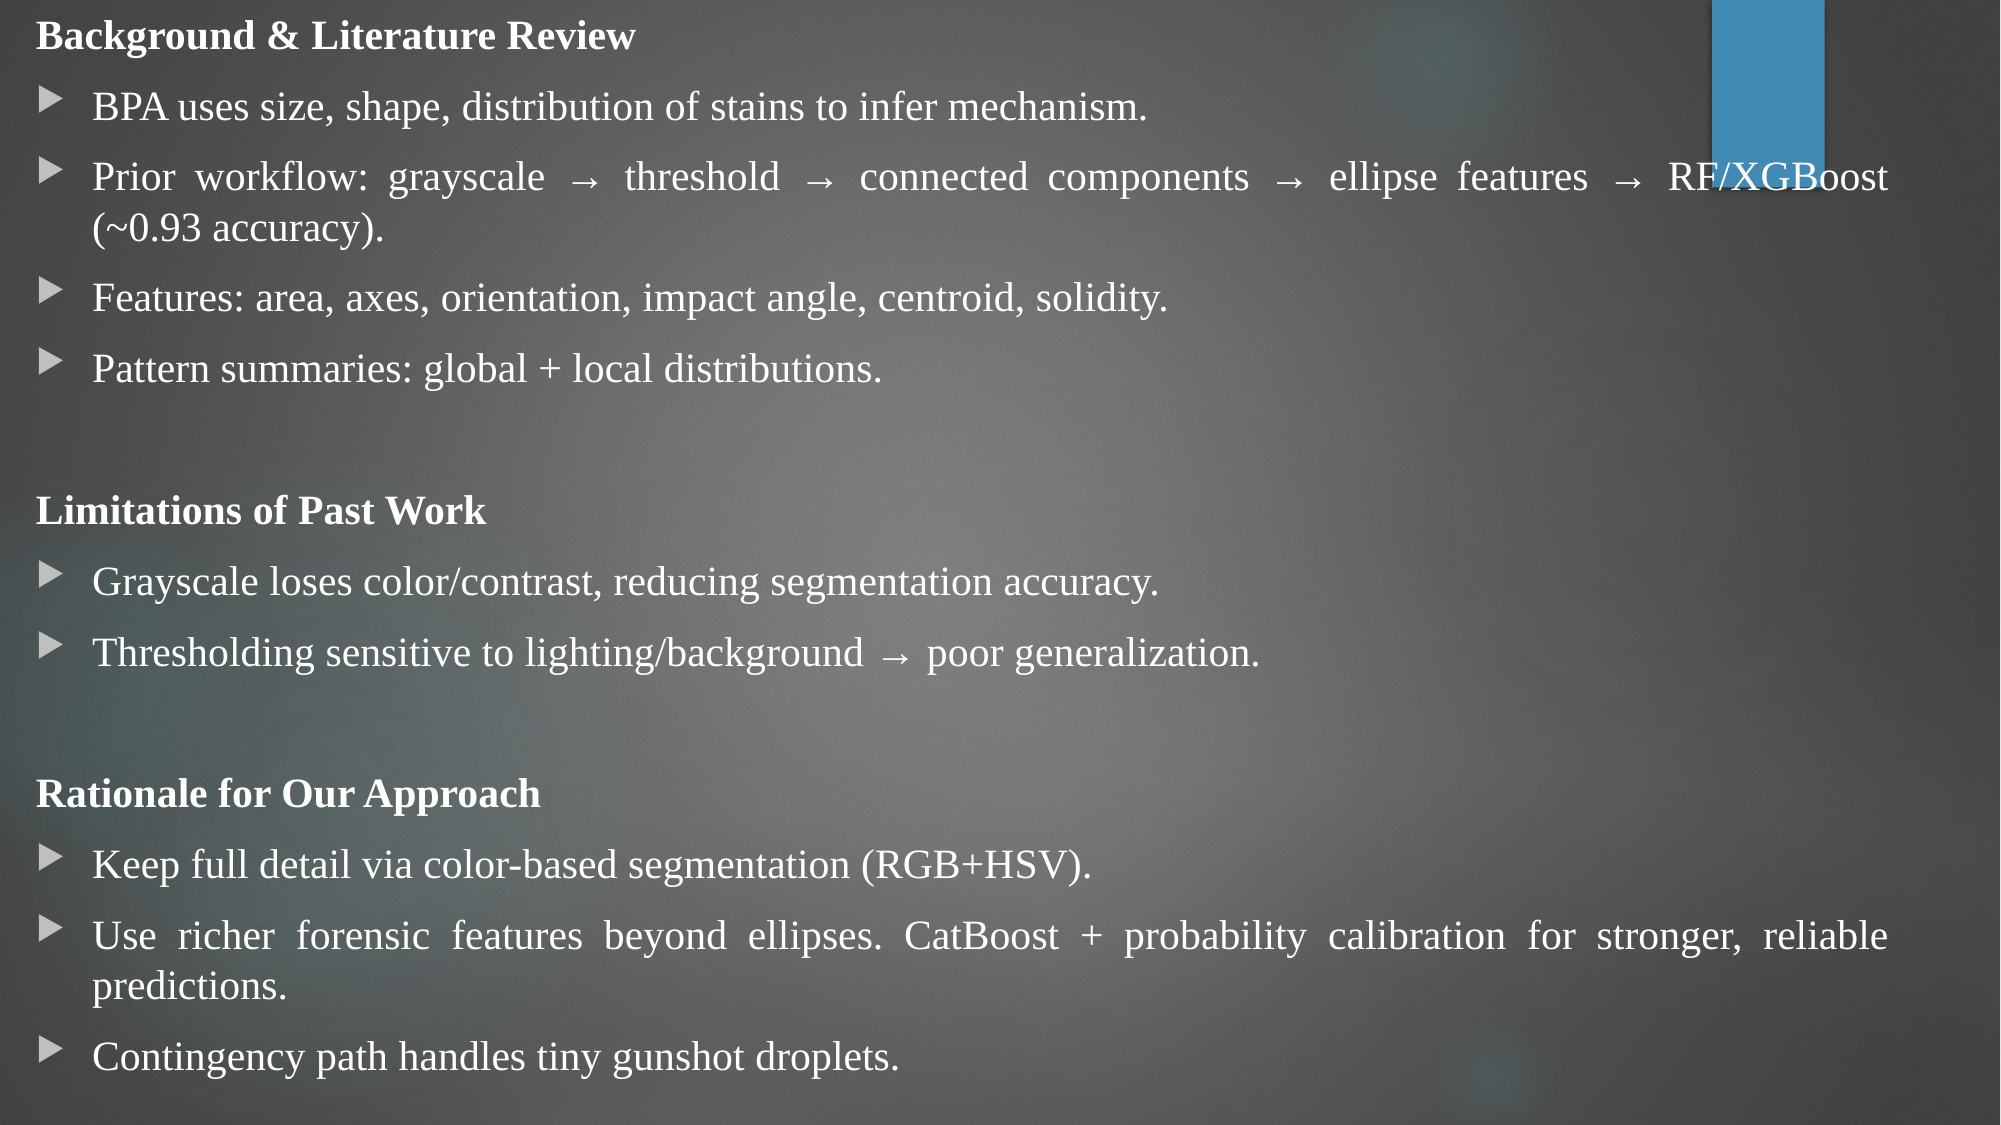

Background & Literature Review
BPA uses size, shape, distribution of stains to infer mechanism.
Prior workflow: grayscale → threshold → connected components → ellipse features → RF/XGBoost (~0.93 accuracy).
Features: area, axes, orientation, impact angle, centroid, solidity.
Pattern summaries: global + local distributions.

Limitations of Past Work
Grayscale loses color/contrast, reducing segmentation accuracy.
Thresholding sensitive to lighting/background → poor generalization.

Rationale for Our Approach
Keep full detail via color-based segmentation (RGB+HSV).
Use richer forensic features beyond ellipses. CatBoost + probability calibration for stronger, reliable predictions.
Contingency path handles tiny gunshot droplets.